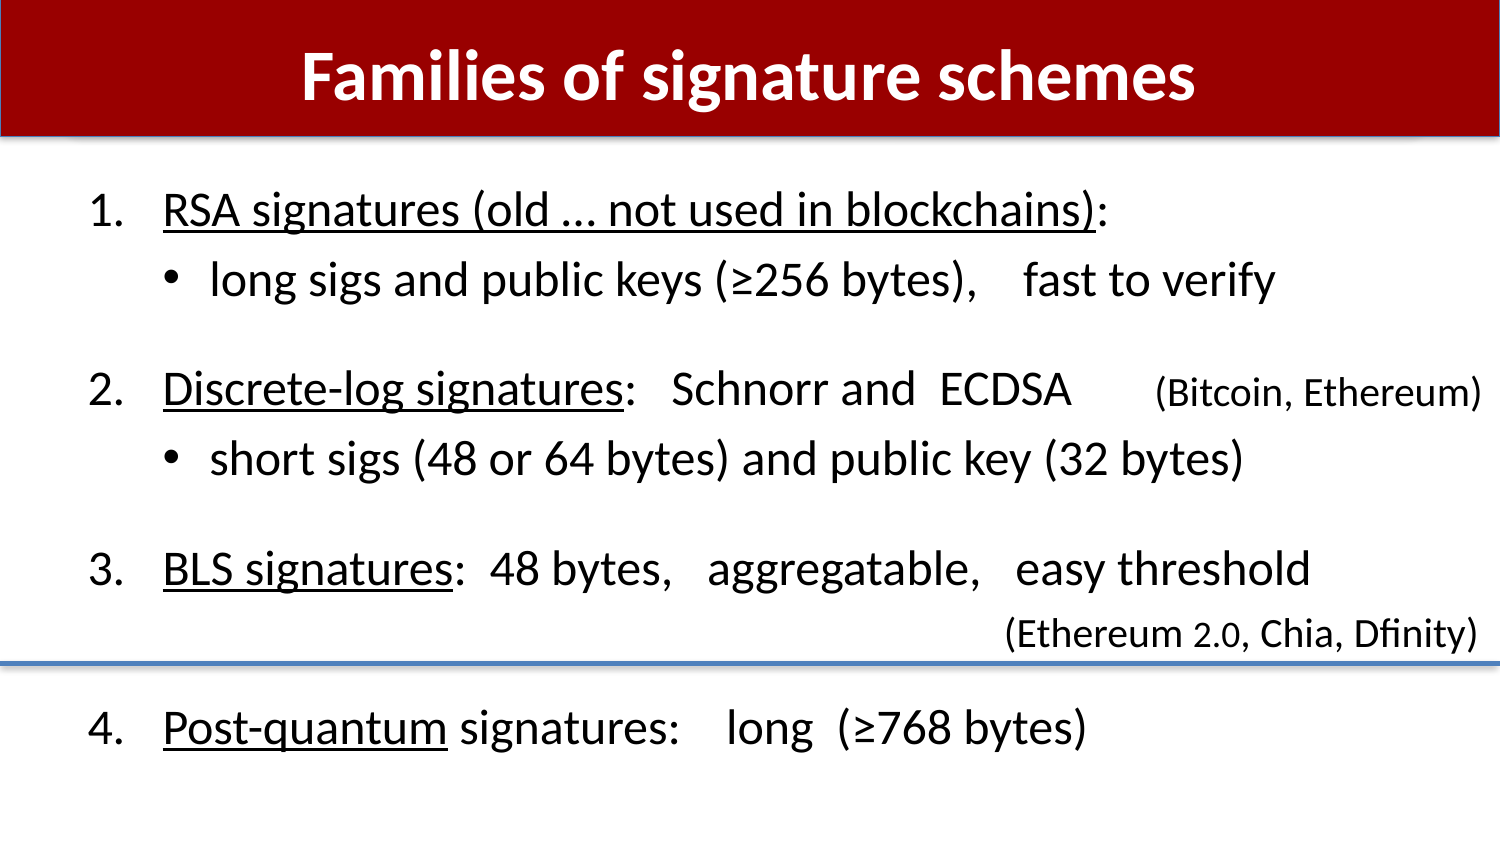

# Families of signature schemes
RSA signatures (old … not used in blockchains):
long sigs and public keys (≥256 bytes),    fast to verify
Discrete-log signatures:   Schnorr and  ECDSA
short sigs (48 or 64 bytes) and public key (32 bytes)
BLS signatures:  48 bytes,   aggregatable,   easy threshold
Post-quantum signatures:    long  (≥768 bytes)
(Bitcoin, Ethereum)
(Ethereum 2.0, Chia, Dfinity)